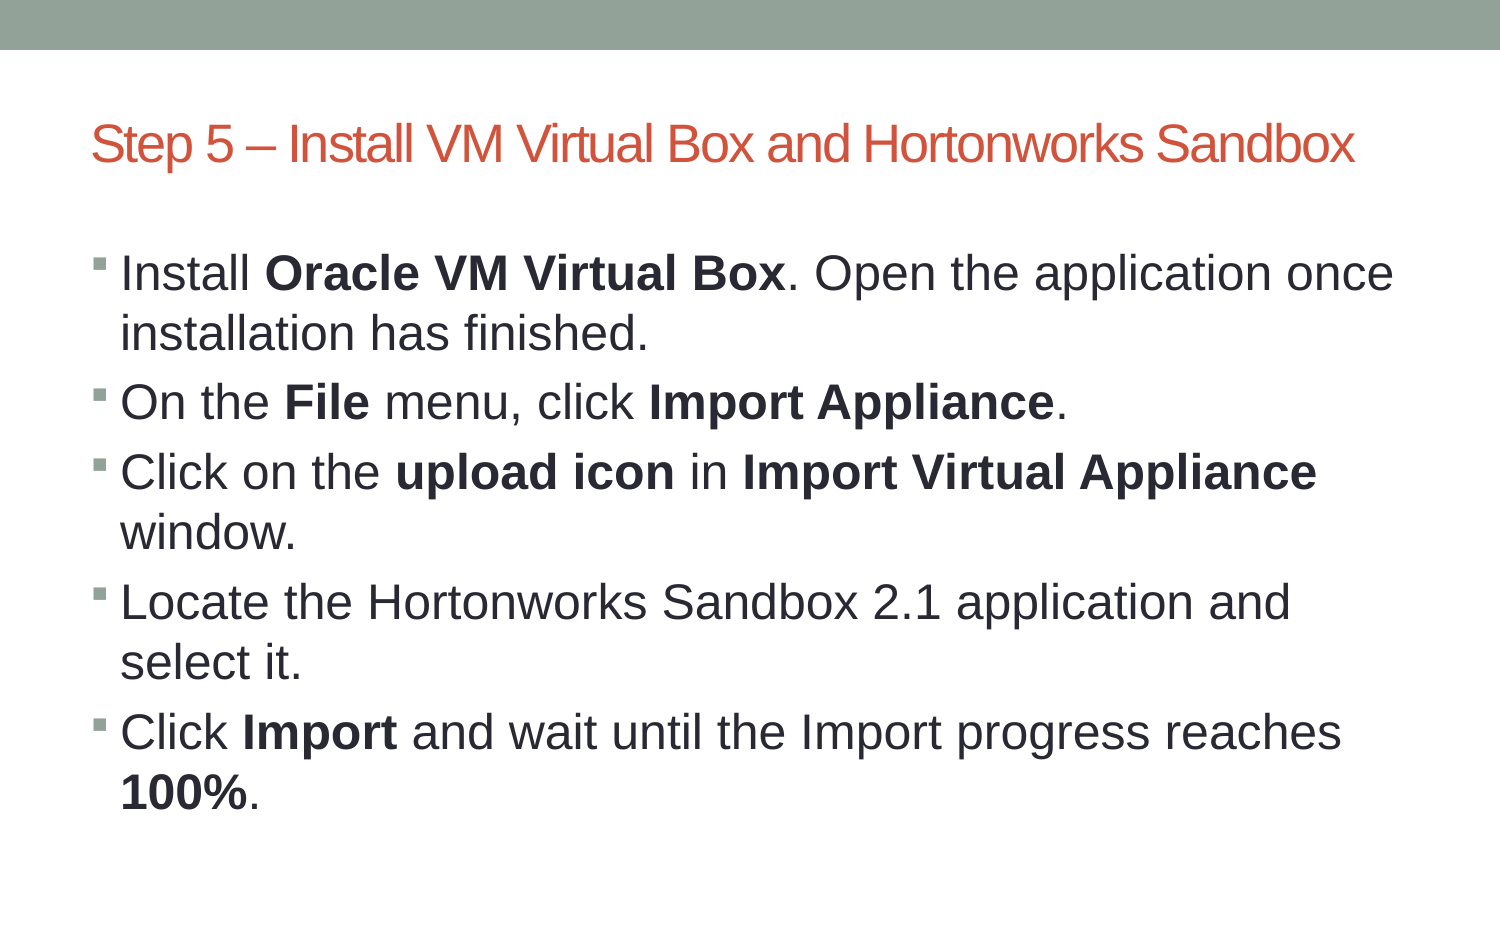

# Step 5 – Install VM Virtual Box and Hortonworks Sandbox
Install Oracle VM Virtual Box. Open the application once installation has finished.
On the File menu, click Import Appliance.
Click on the upload icon in Import Virtual Appliance window.
Locate the Hortonworks Sandbox 2.1 application and select it.
Click Import and wait until the Import progress reaches 100%.